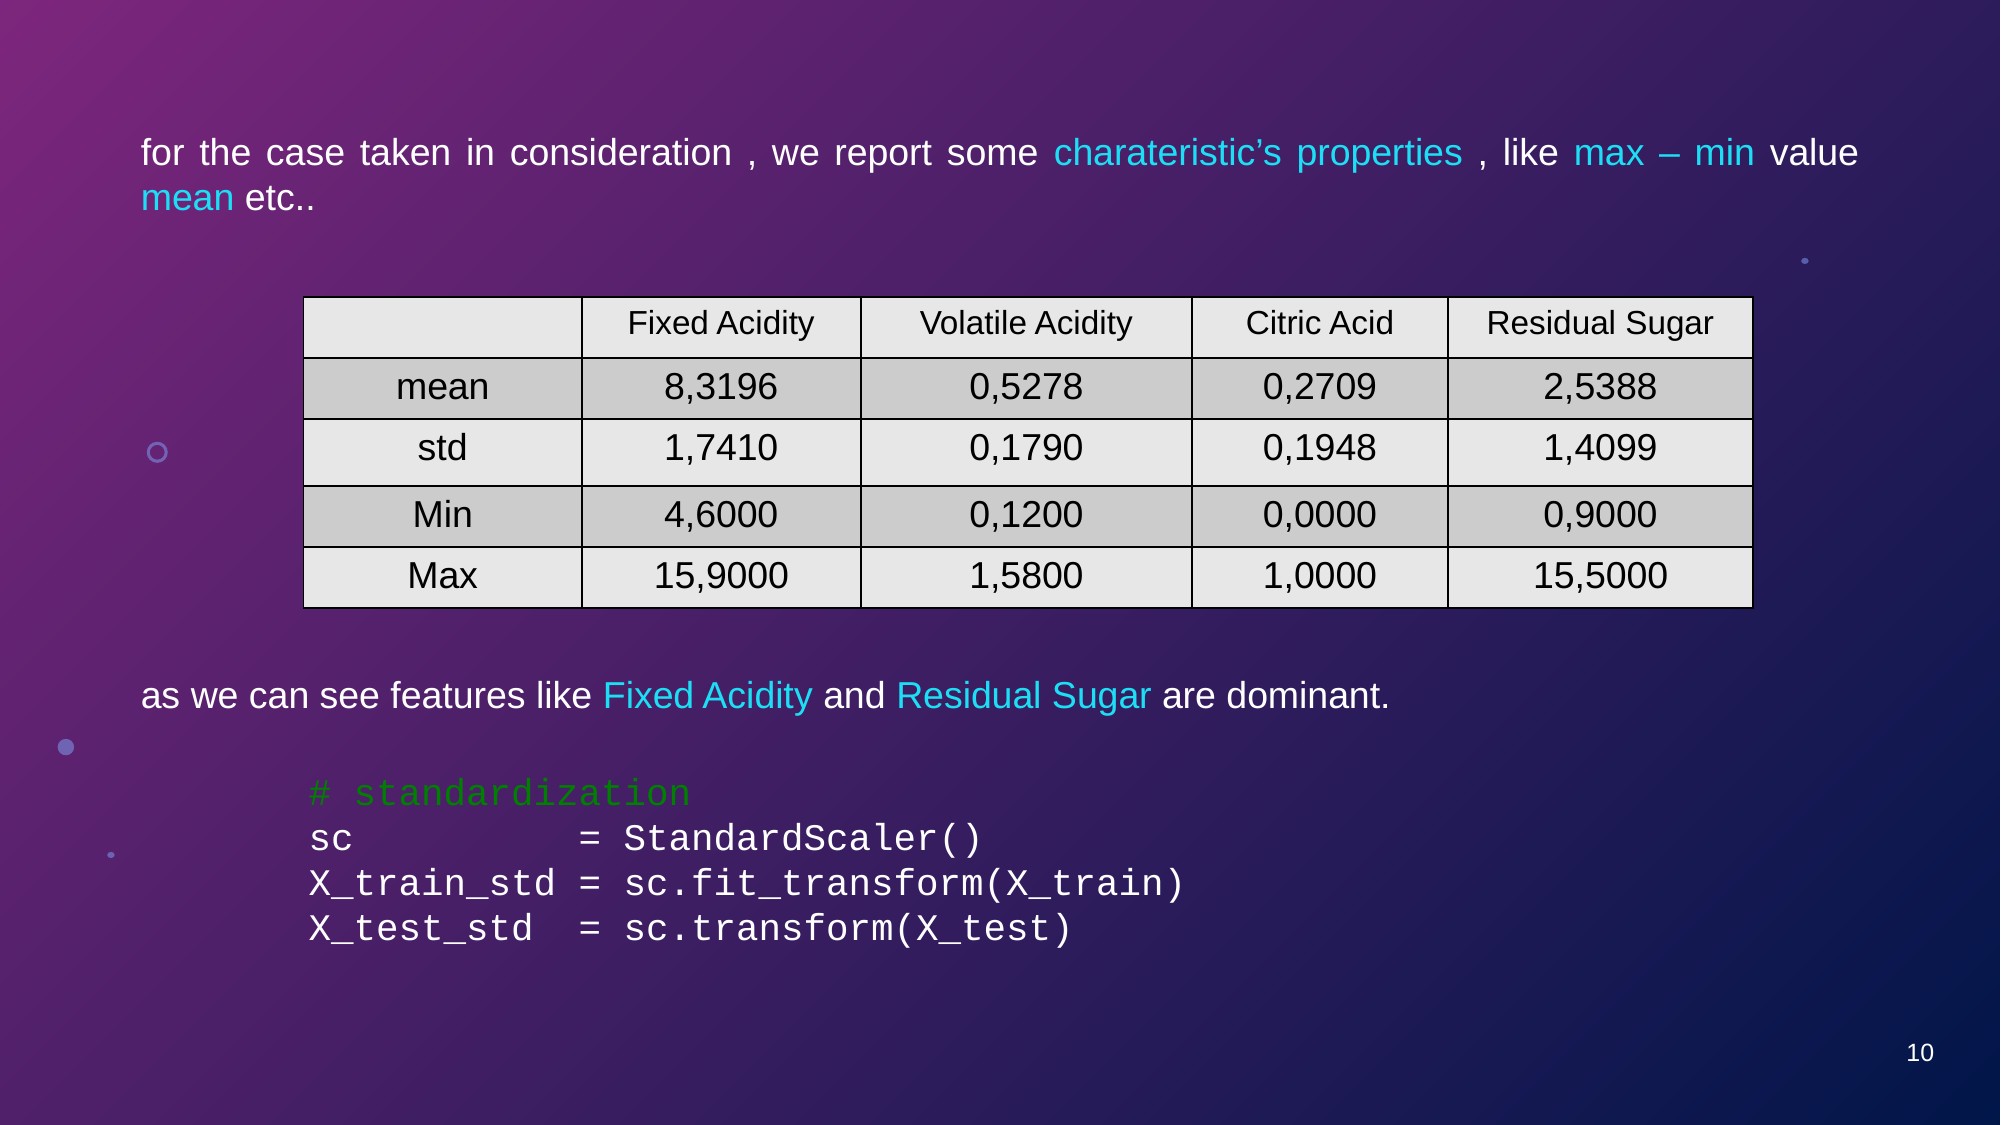

for the case taken in consideration , we report some charateristic’s properties , like max – min value mean etc..
|  | Fixed Acidity | Volatile Acidity | Citric Acid | Residual Sugar |
| --- | --- | --- | --- | --- |
| mean | 8,3196 | 0,5278 | 0,2709 | 2,5388 |
| std | 1,7410 | 0,1790 | 0,1948 | 1,4099 |
| Min | 4,6000 | 0,1200 | 0,0000 | 0,9000 |
| Max | 15,9000 | 1,5800 | 1,0000 | 15,5000 |
as we can see features like Fixed Acidity and Residual Sugar are dominant.
# standardization
sc          = StandardScaler()
X_train_std = sc.fit_transform(X_train)
X_test_std  = sc.transform(X_test)

10